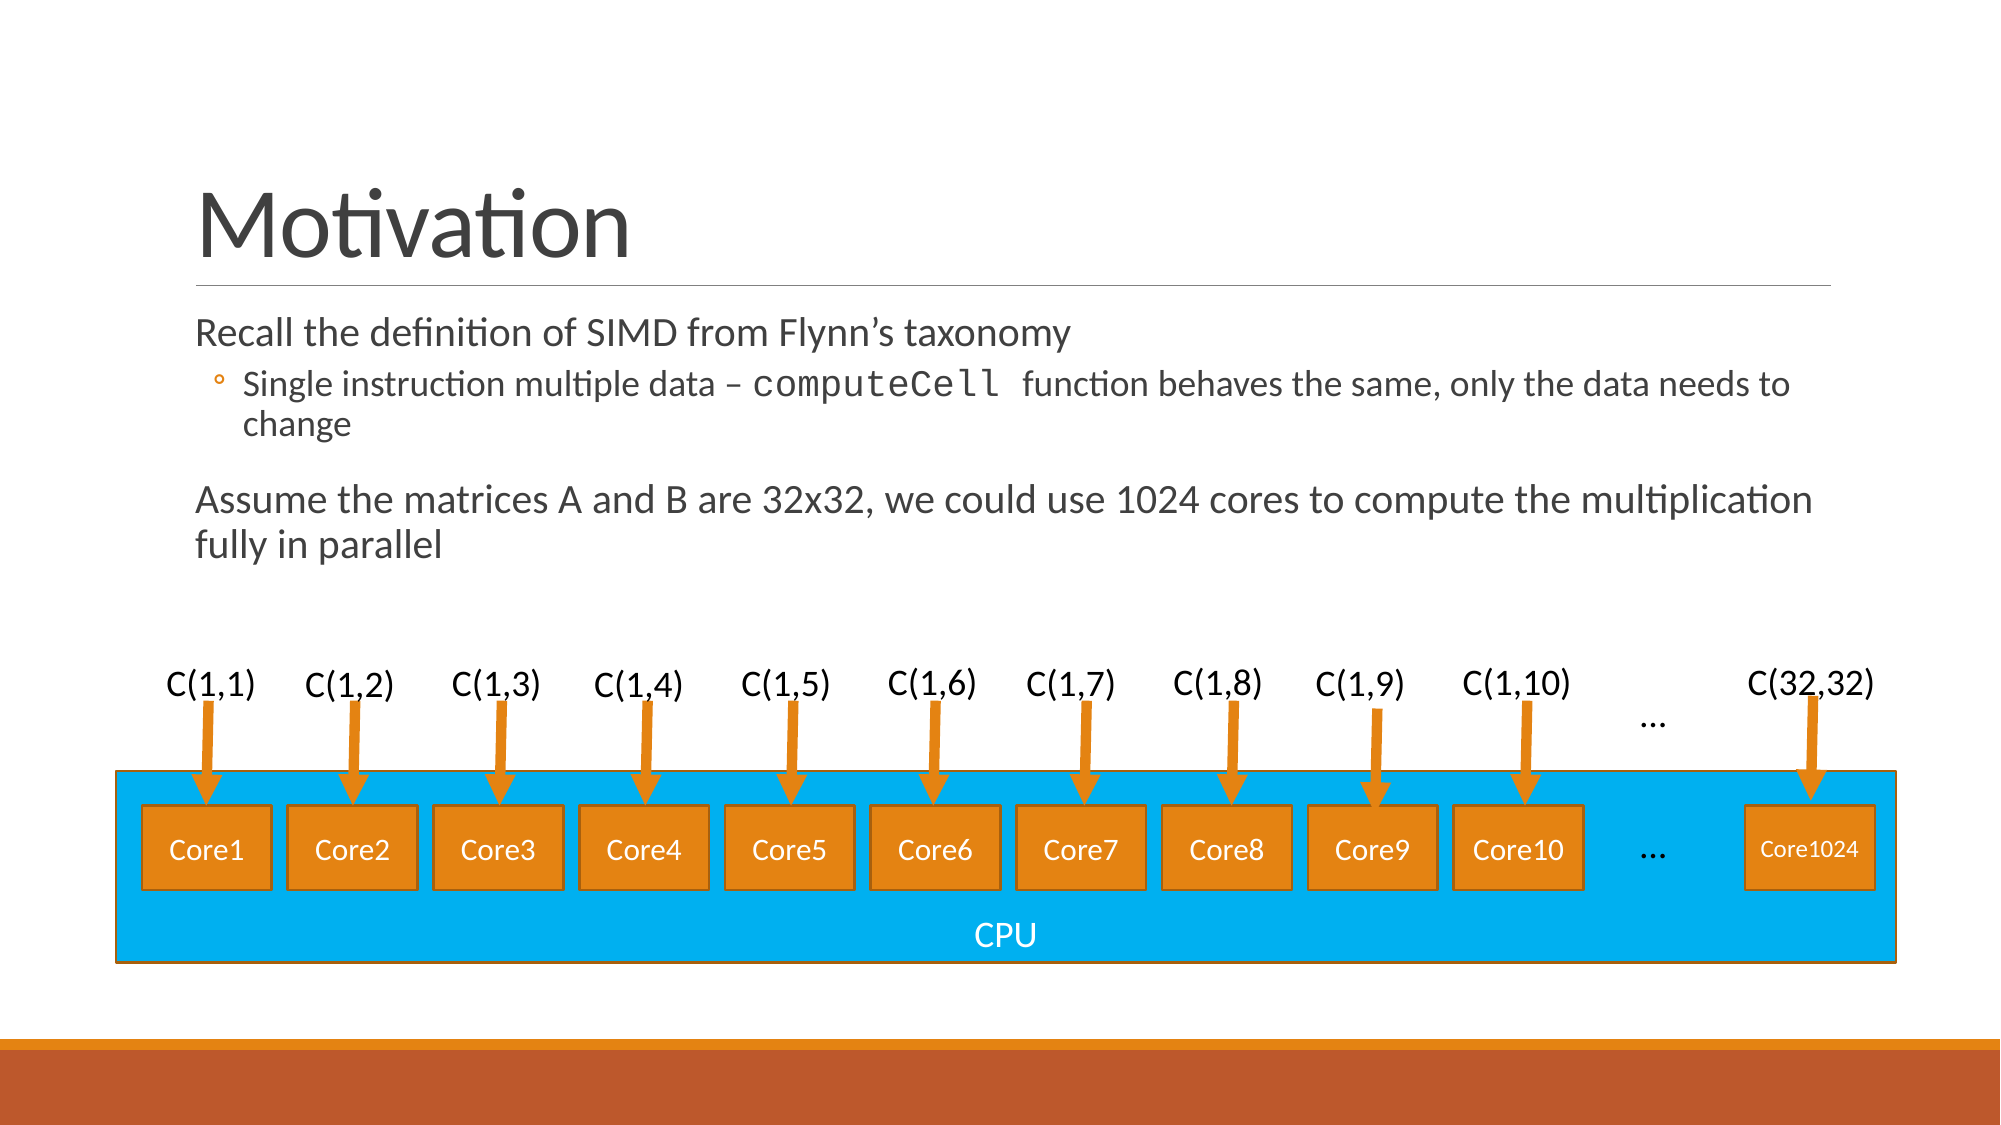

# Motivation
Recall the definition of SIMD from Flynn’s taxonomy
Single instruction multiple data – computeCell function behaves the same, only the data needs to change
Assume the matrices A and B are 32x32, we could use 1024 cores to compute the multiplication fully in parallel
C(32,32)
C(1,6)
C(1,8)
C(1,10)
C(1,7)
C(1,1)
C(1,3)
C(1,5)
C(1,9)
C(1,2)
C(1,4)
…
CPU
Core1
Core2
Core3
Core4
Core5
Core6
Core7
Core8
Core9
Core10
Core1024
…